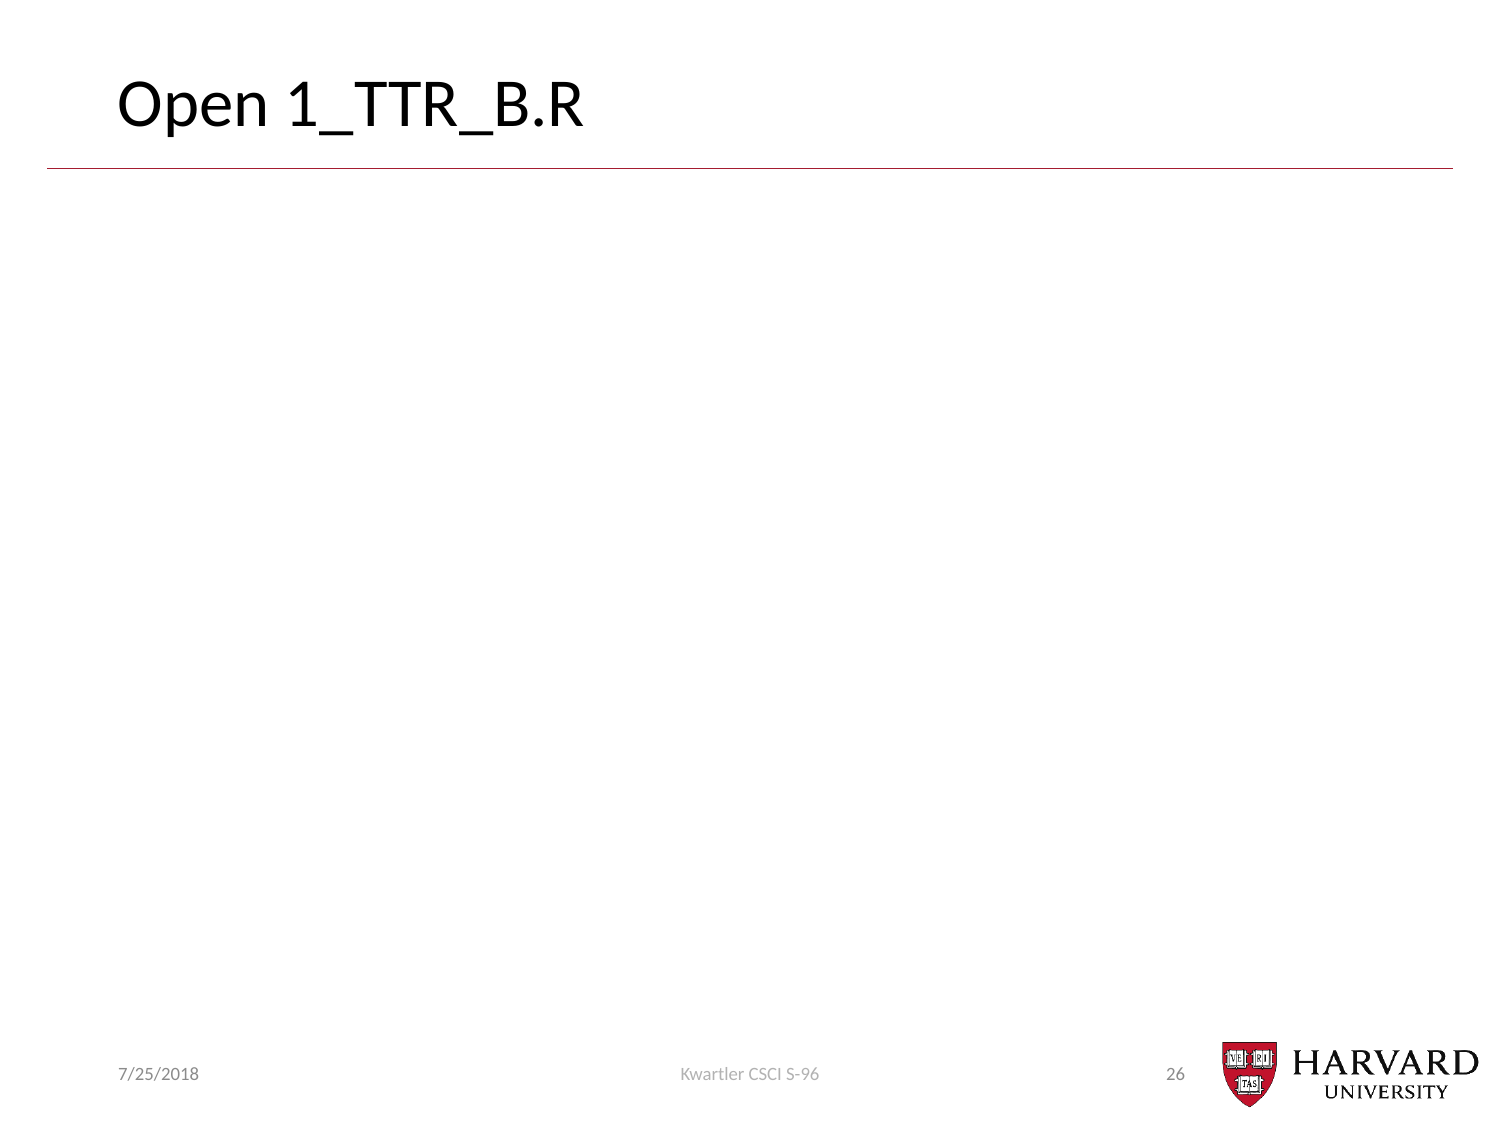

# Open 1_TTR_B.R
7/25/2018
Kwartler CSCI S-96
26